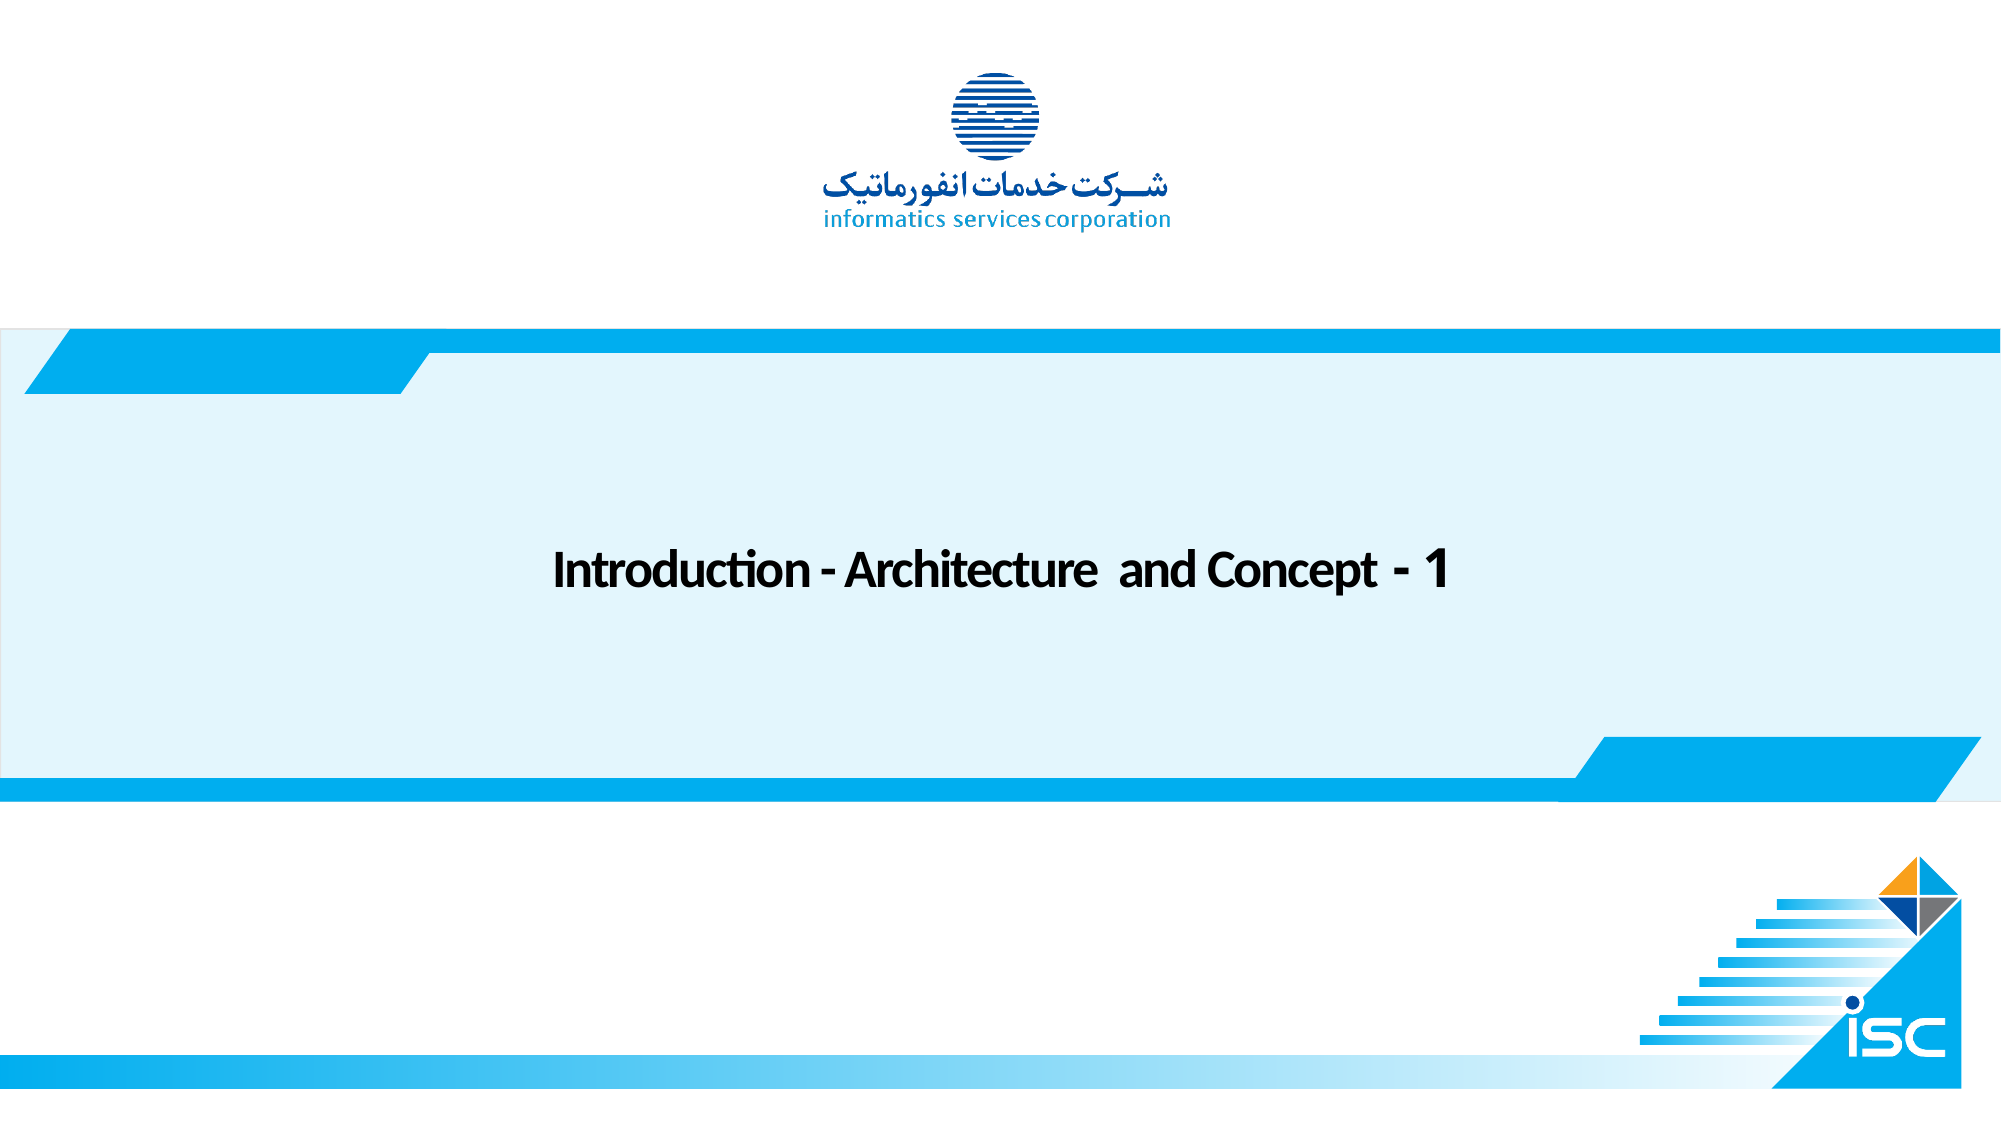

# 1 - Introduction - Architecture  and Concept